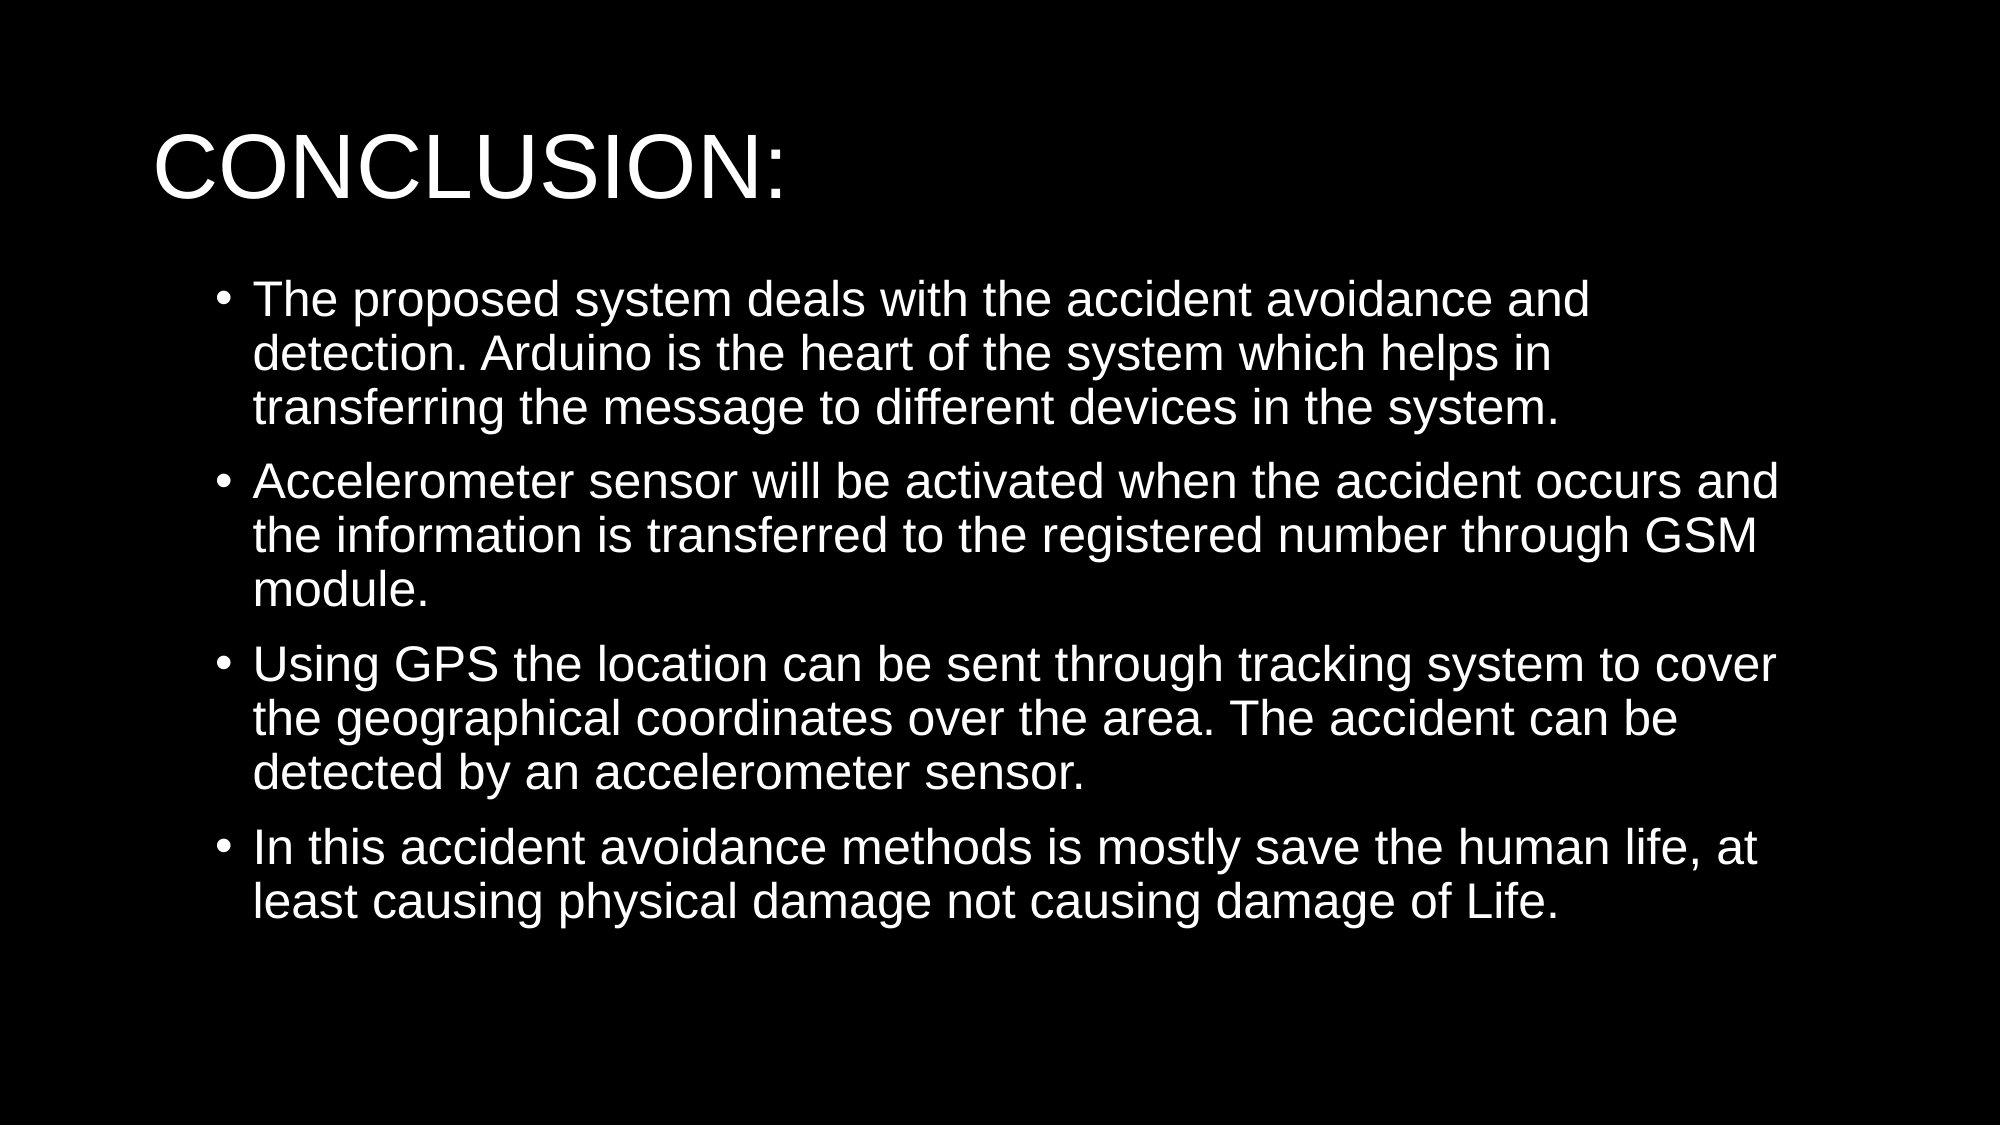

# CONCLUSION:
The proposed system deals with the accident avoidance and detection. Arduino is the heart of the system which helps in transferring the message to different devices in the system.
Accelerometer sensor will be activated when the accident occurs and the information is transferred to the registered number through GSM module.
Using GPS the location can be sent through tracking system to cover the geographical coordinates over the area. The accident can be detected by an accelerometer sensor.
In this accident avoidance methods is mostly save the human life, at least causing physical damage not causing damage of Life.